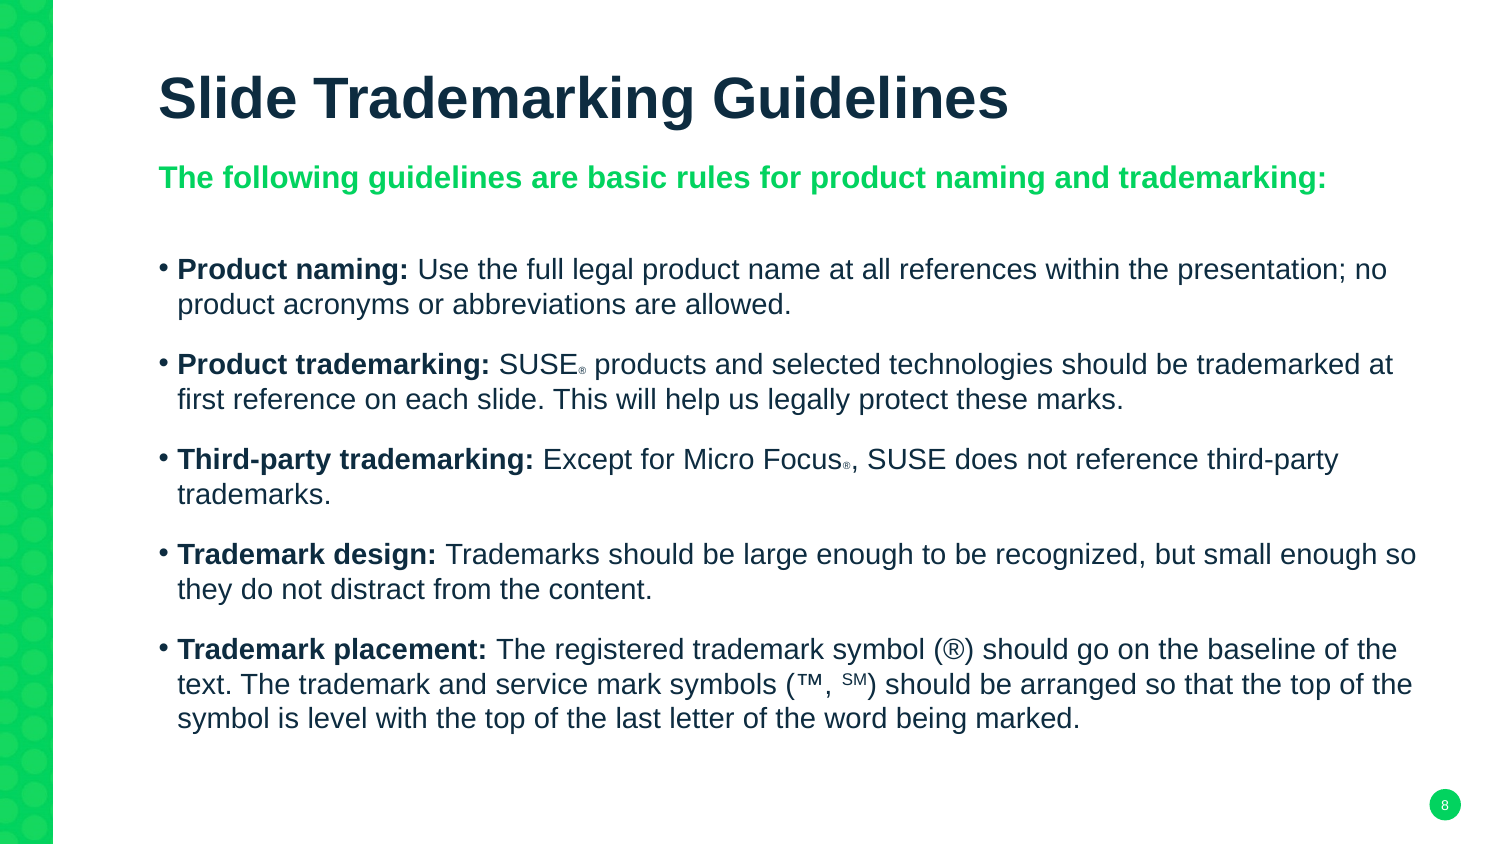

# Slide Trademarking Guidelines
The following guidelines are basic rules for product naming and trademarking:
Product naming: Use the full legal product name at all references within the presentation; no product acronyms or abbreviations are allowed.
Product trademarking: SUSE® products and selected technologies should be trademarked at first reference on each slide. This will help us legally protect these marks.
Third-party trademarking: Except for Micro Focus®, SUSE does not reference third-party trademarks.
Trademark design: Trademarks should be large enough to be recognized, but small enough so they do not distract from the content.
Trademark placement: The registered trademark symbol (®) should go on the baseline of the text. The trademark and service mark symbols (™, SM) should be arranged so that the top of the symbol is level with the top of the last letter of the word being marked.